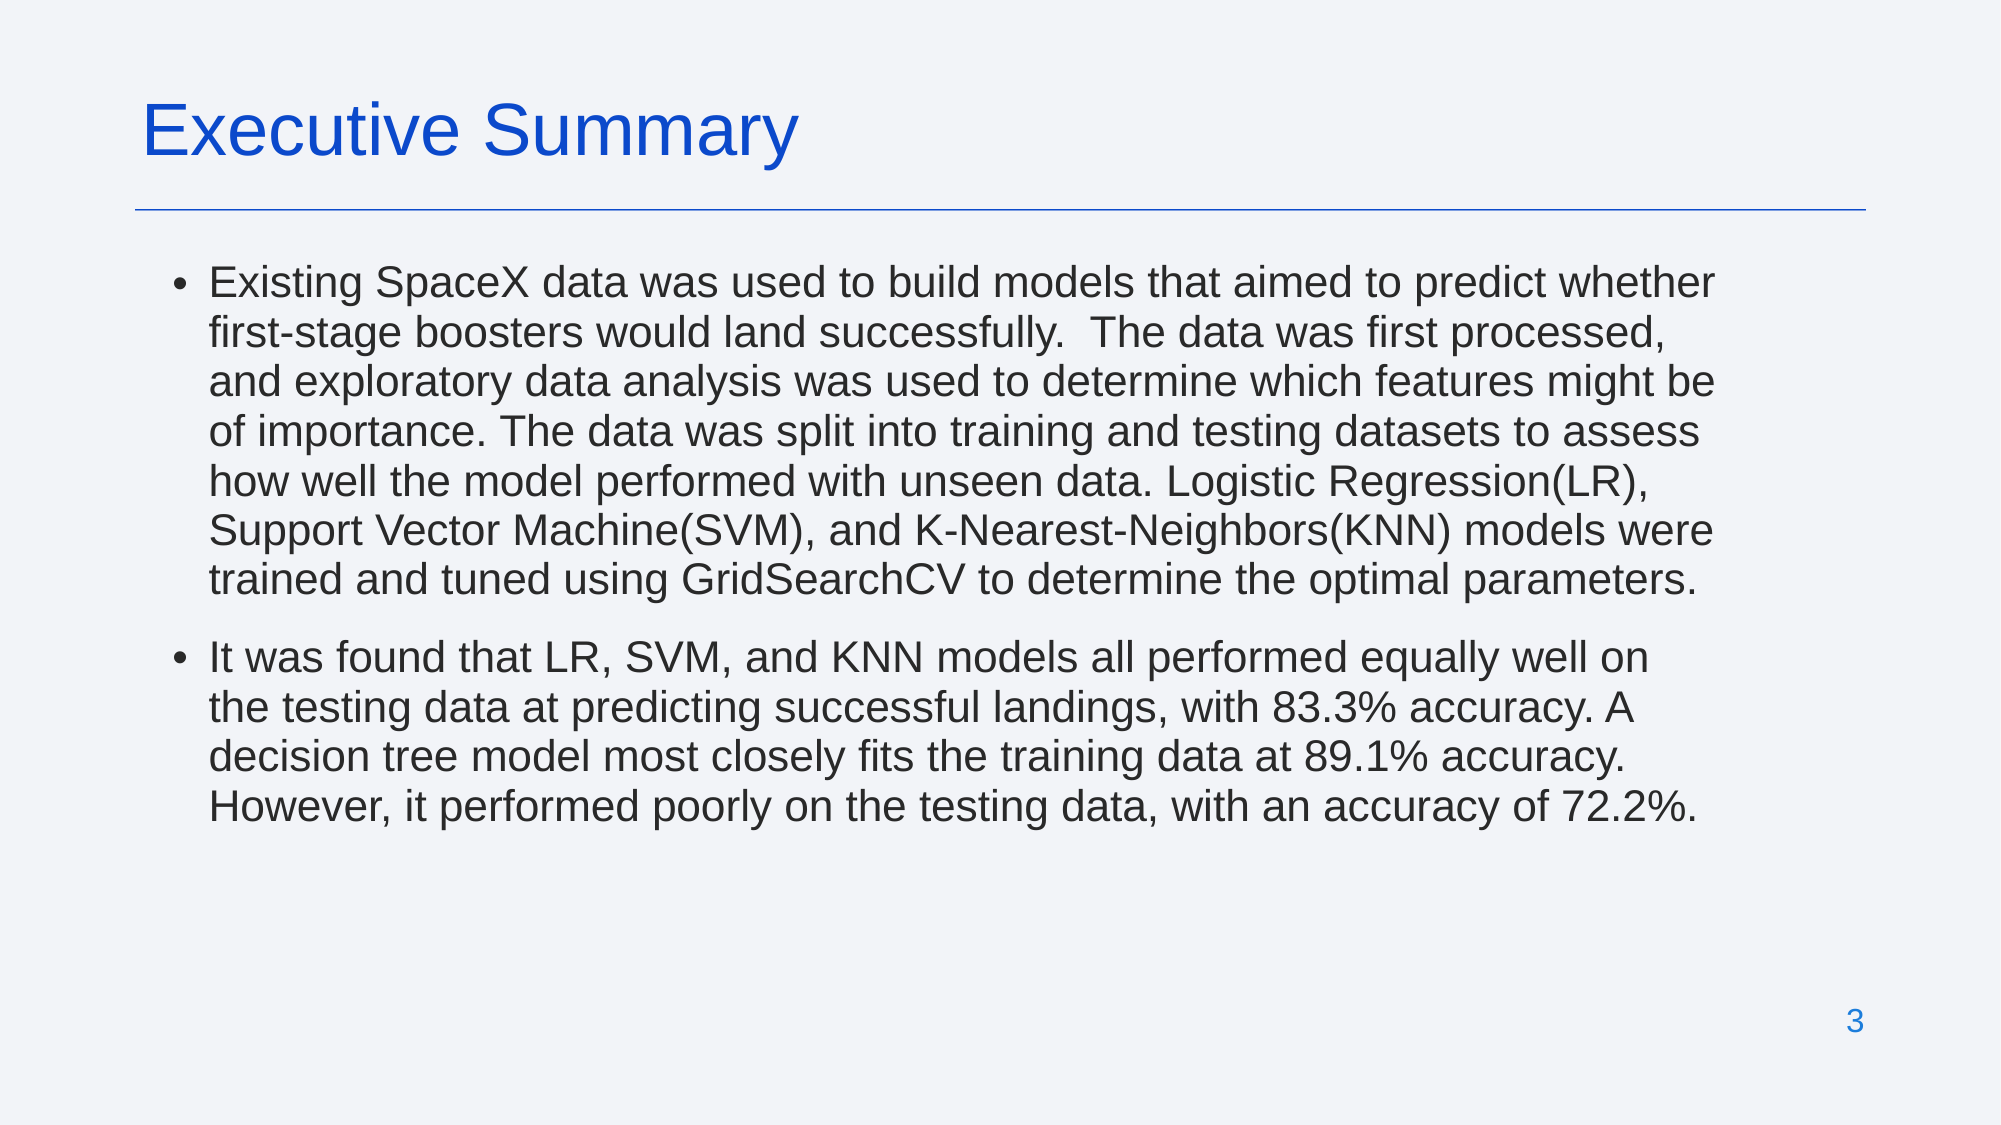

Executive Summary
Existing SpaceX data was used to build models that aimed to predict whether first-stage boosters would land successfully.  The data was first processed, and exploratory data analysis was used to determine which features might be of importance. The data was split into training and testing datasets to assess how well the model performed with unseen data. Logistic Regression(LR), Support Vector Machine(SVM), and K-Nearest-Neighbors(KNN) models were trained and tuned using GridSearchCV to determine the optimal parameters.
It was found that LR, SVM, and KNN models all performed equally well on the testing data at predicting successful landings, with 83.3% accuracy. A decision tree model most closely fits the training data at 89.1% accuracy. However, it performed poorly on the testing data, with an accuracy of 72.2%.

3